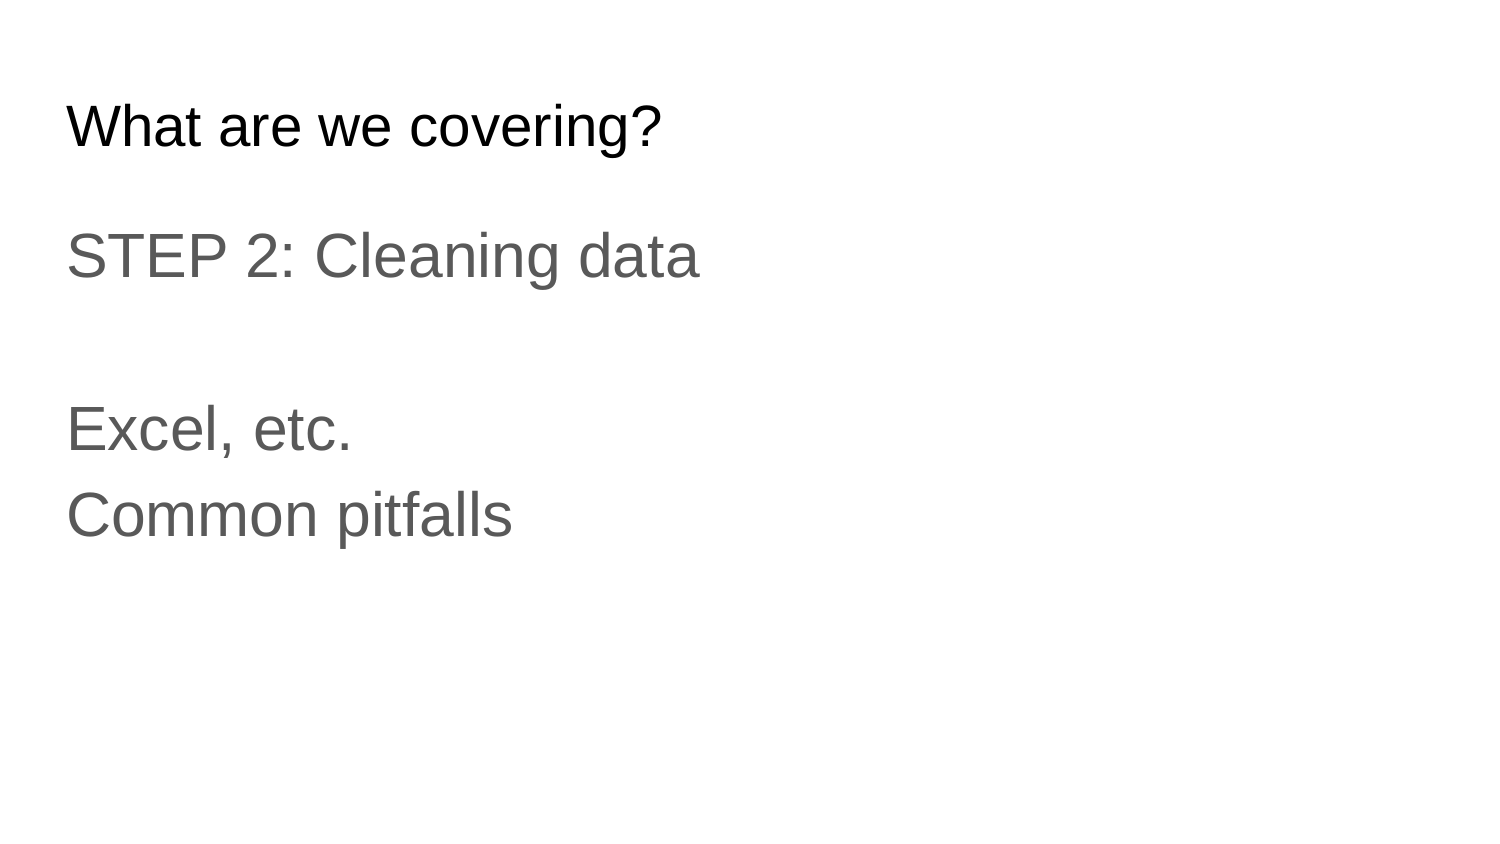

# What are we covering?
STEP 2: Cleaning data

Excel, etc.
Common pitfalls